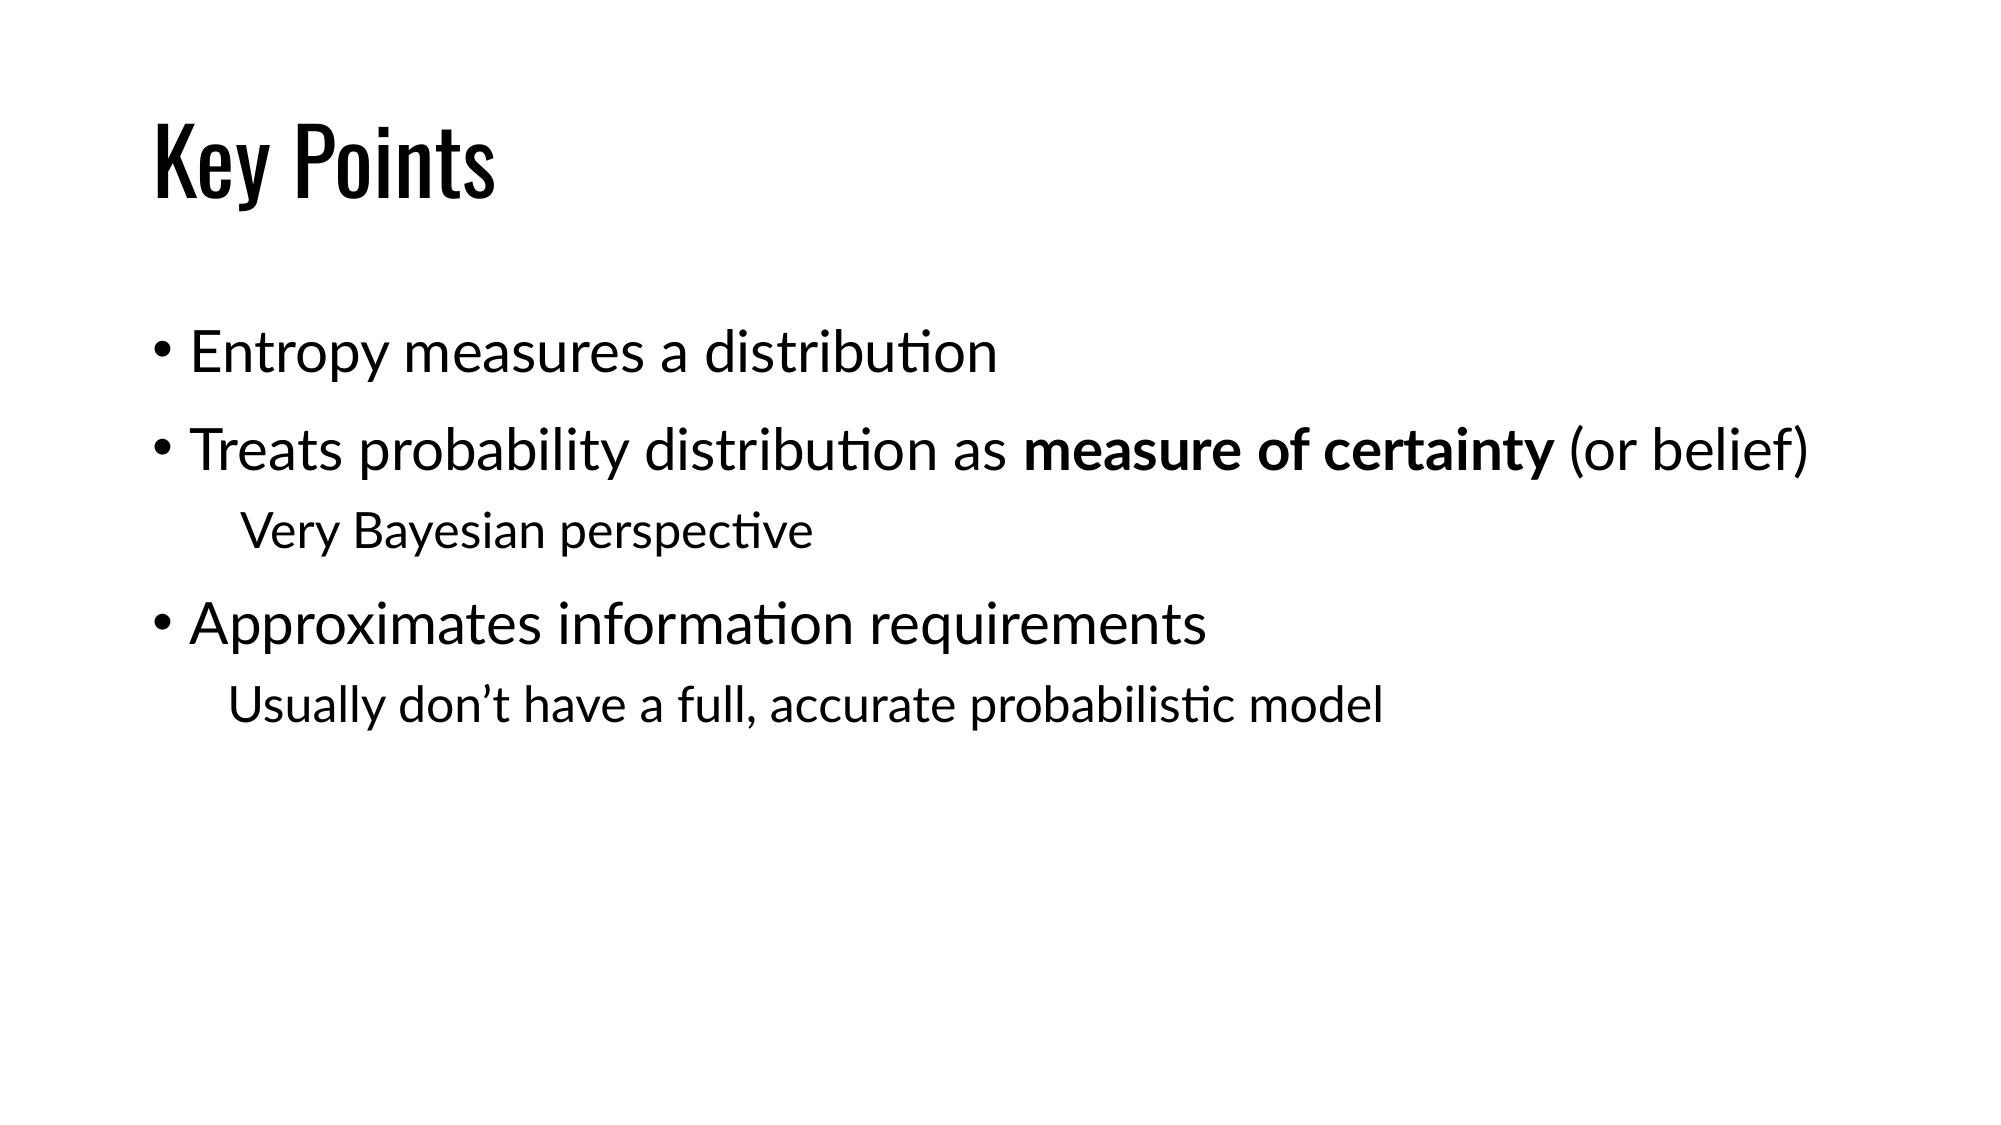

# Key Points
Entropy measures a distribution
Treats probability distribution as measure of certainty (or belief)
 Very Bayesian perspective
Approximates information requirements
Usually don’t have a full, accurate probabilistic model